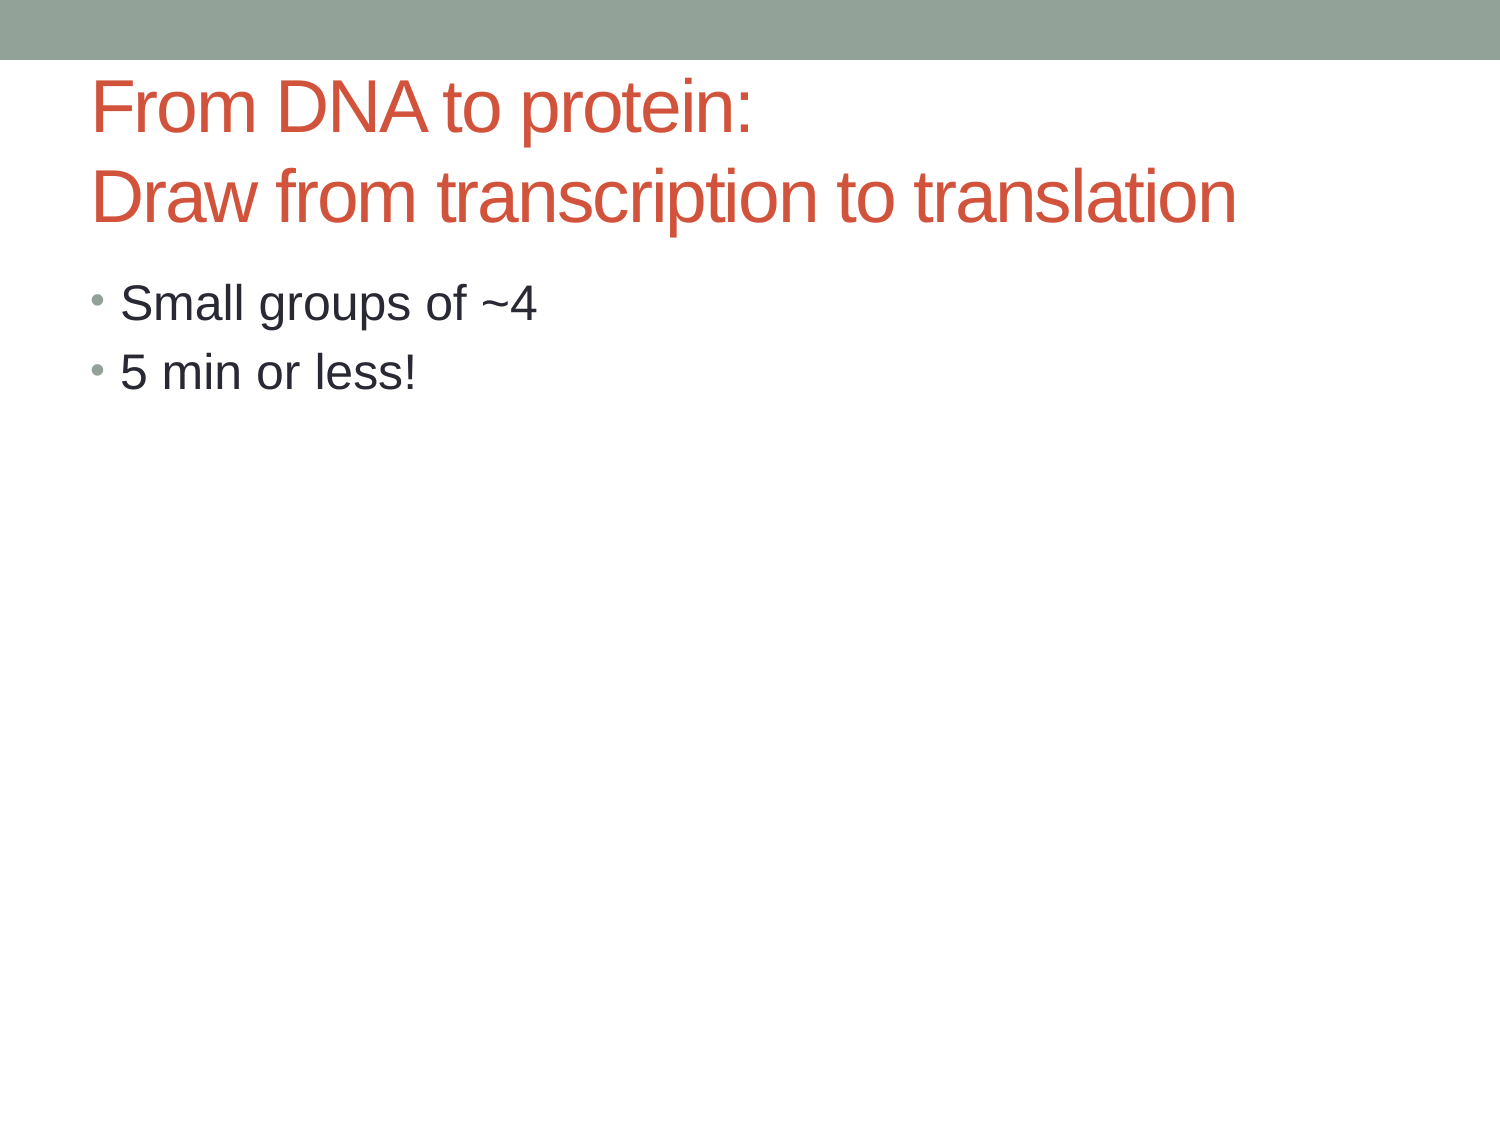

# From DNA to protein: Draw from transcription to translation
Small groups of ~4
5 min or less!